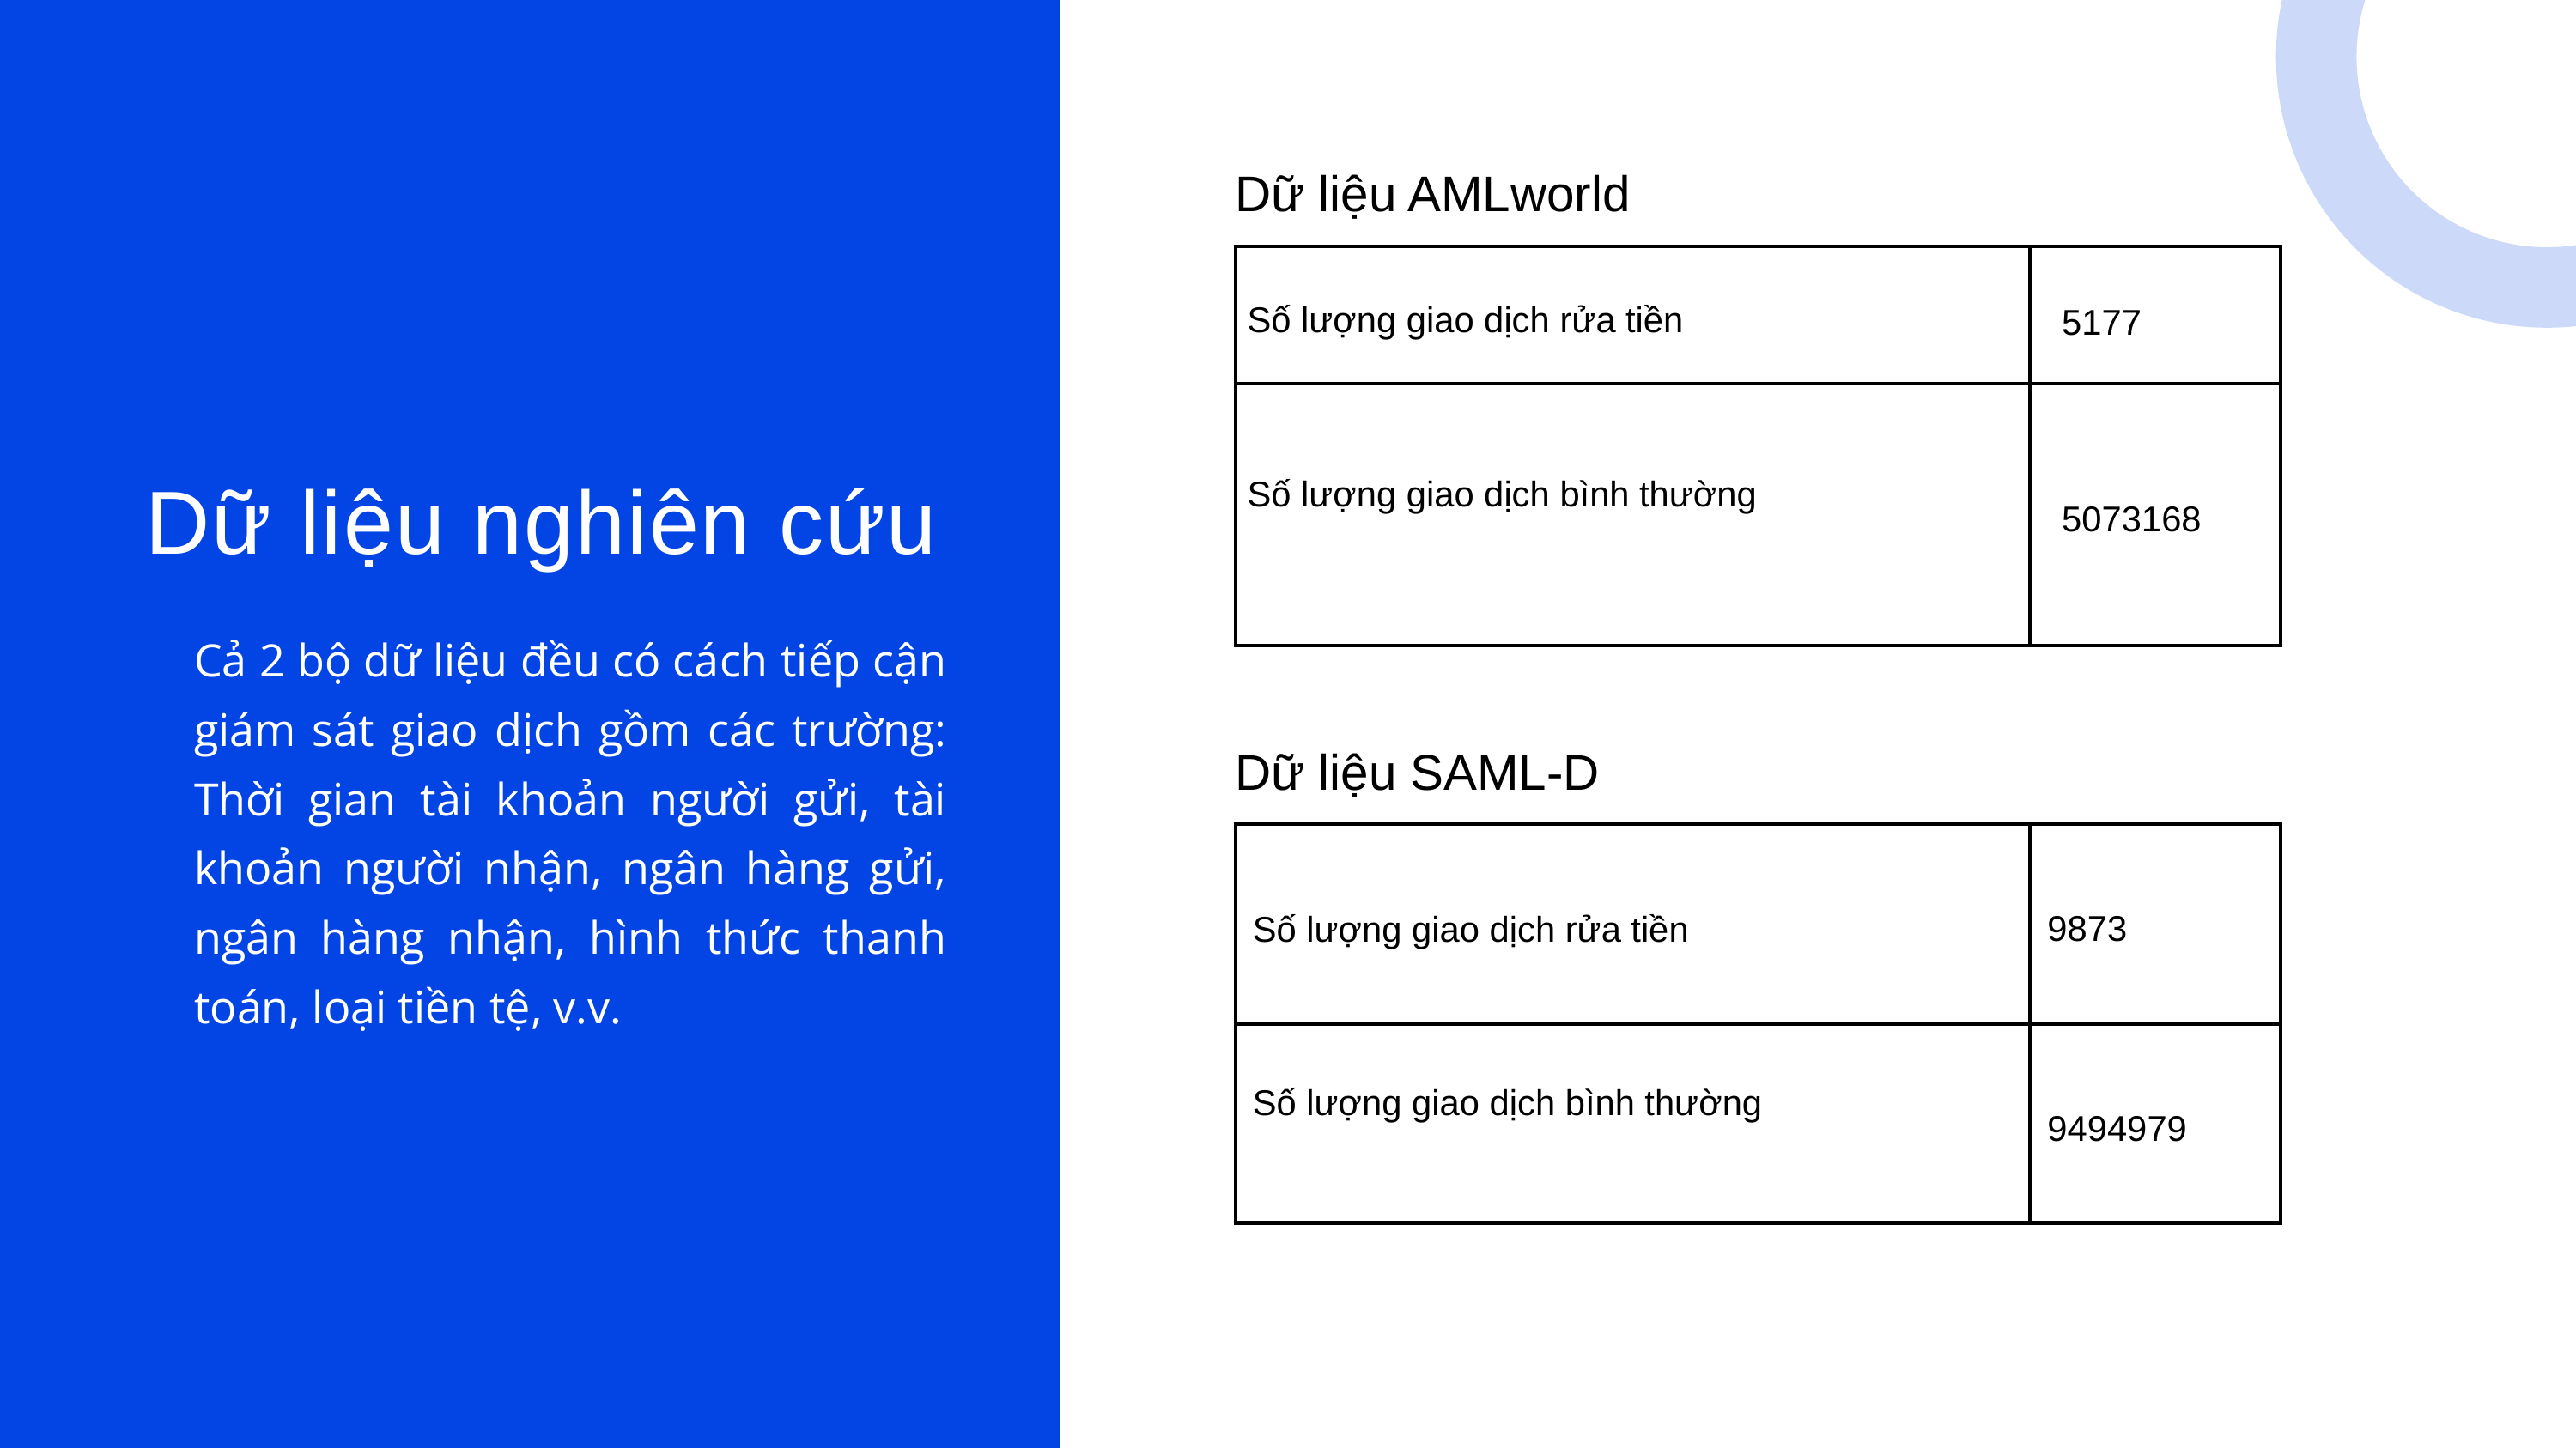

Dữ liệu AMLworld
| Số lượng giao dịch rửa tiền | 5177 |
| --- | --- |
| Số lượng giao dịch bình thường | 5073168 |
Dữ liệu nghiên cứu
Cả 2 bộ dữ liệu đều có cách tiếp cận giám sát giao dịch gồm các trường: Thời gian tài khoản người gửi, tài khoản người nhận, ngân hàng gửi, ngân hàng nhận, hình thức thanh toán, loại tiền tệ, v.v.
Dữ liệu SAML-D
| Số lượng giao dịch rửa tiền | 9873 |
| --- | --- |
| Số lượng giao dịch bình thường | 9494979 |